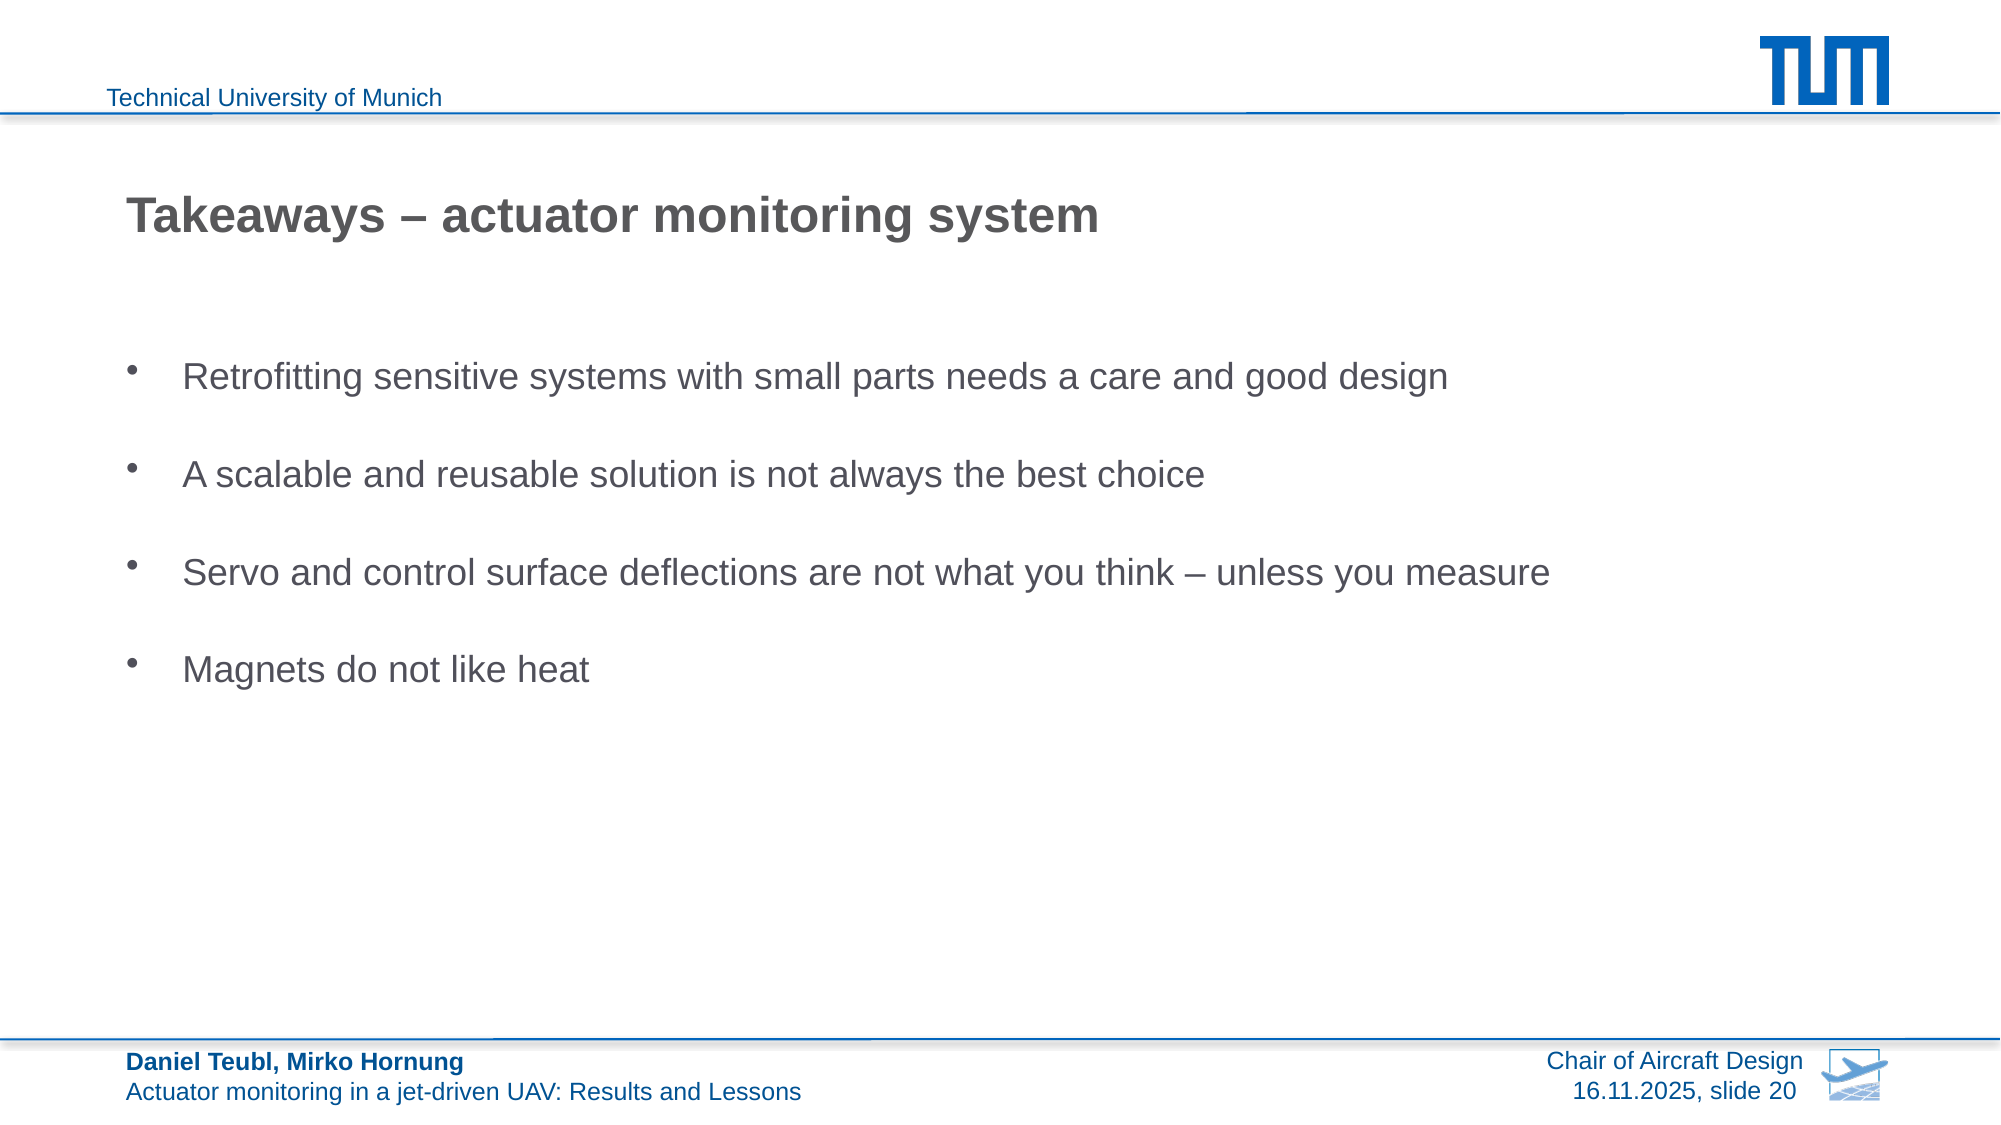

# Takeaways – actuator monitoring system
Retrofitting sensitive systems with small parts needs a care and good design
A scalable and reusable solution is not always the best choice
Servo and control surface deflections are not what you think – unless you measure
Magnets do not like heat